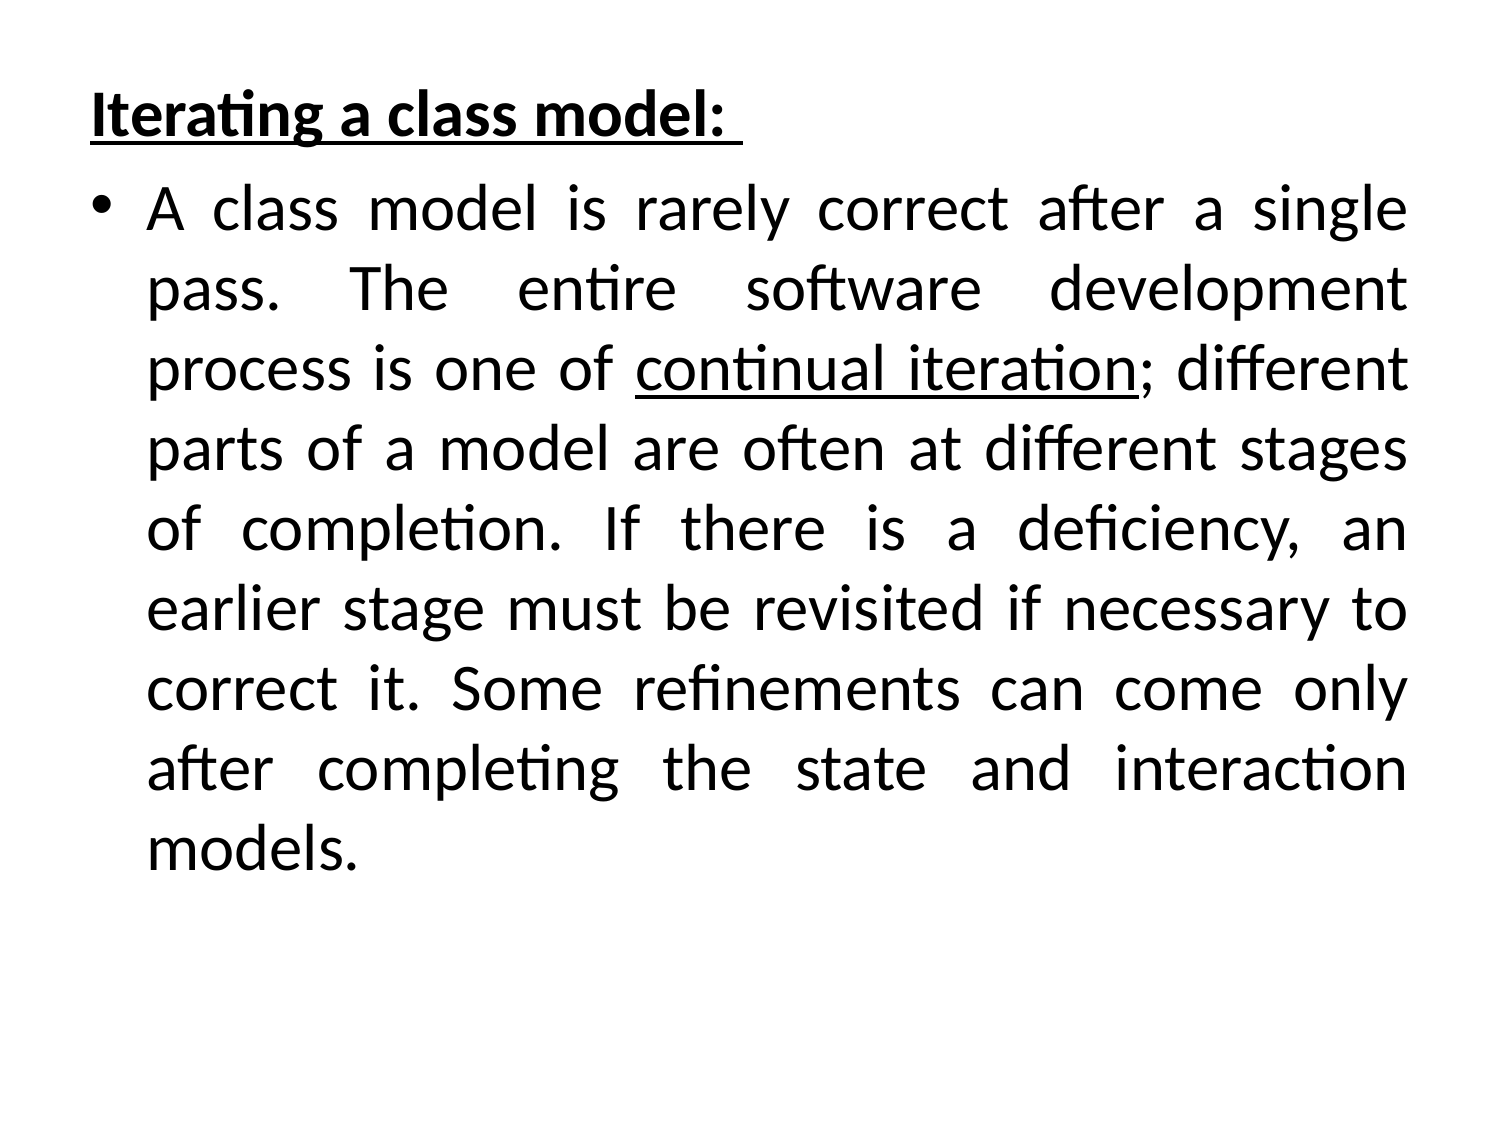

Iterating a class model:
A class model is rarely correct after a single pass. The entire software development process is one of continual iteration; different parts of a model are often at different stages of completion. If there is a deficiency, an earlier stage must be revisited if necessary to correct it. Some refinements can come only after completing the state and interaction models.